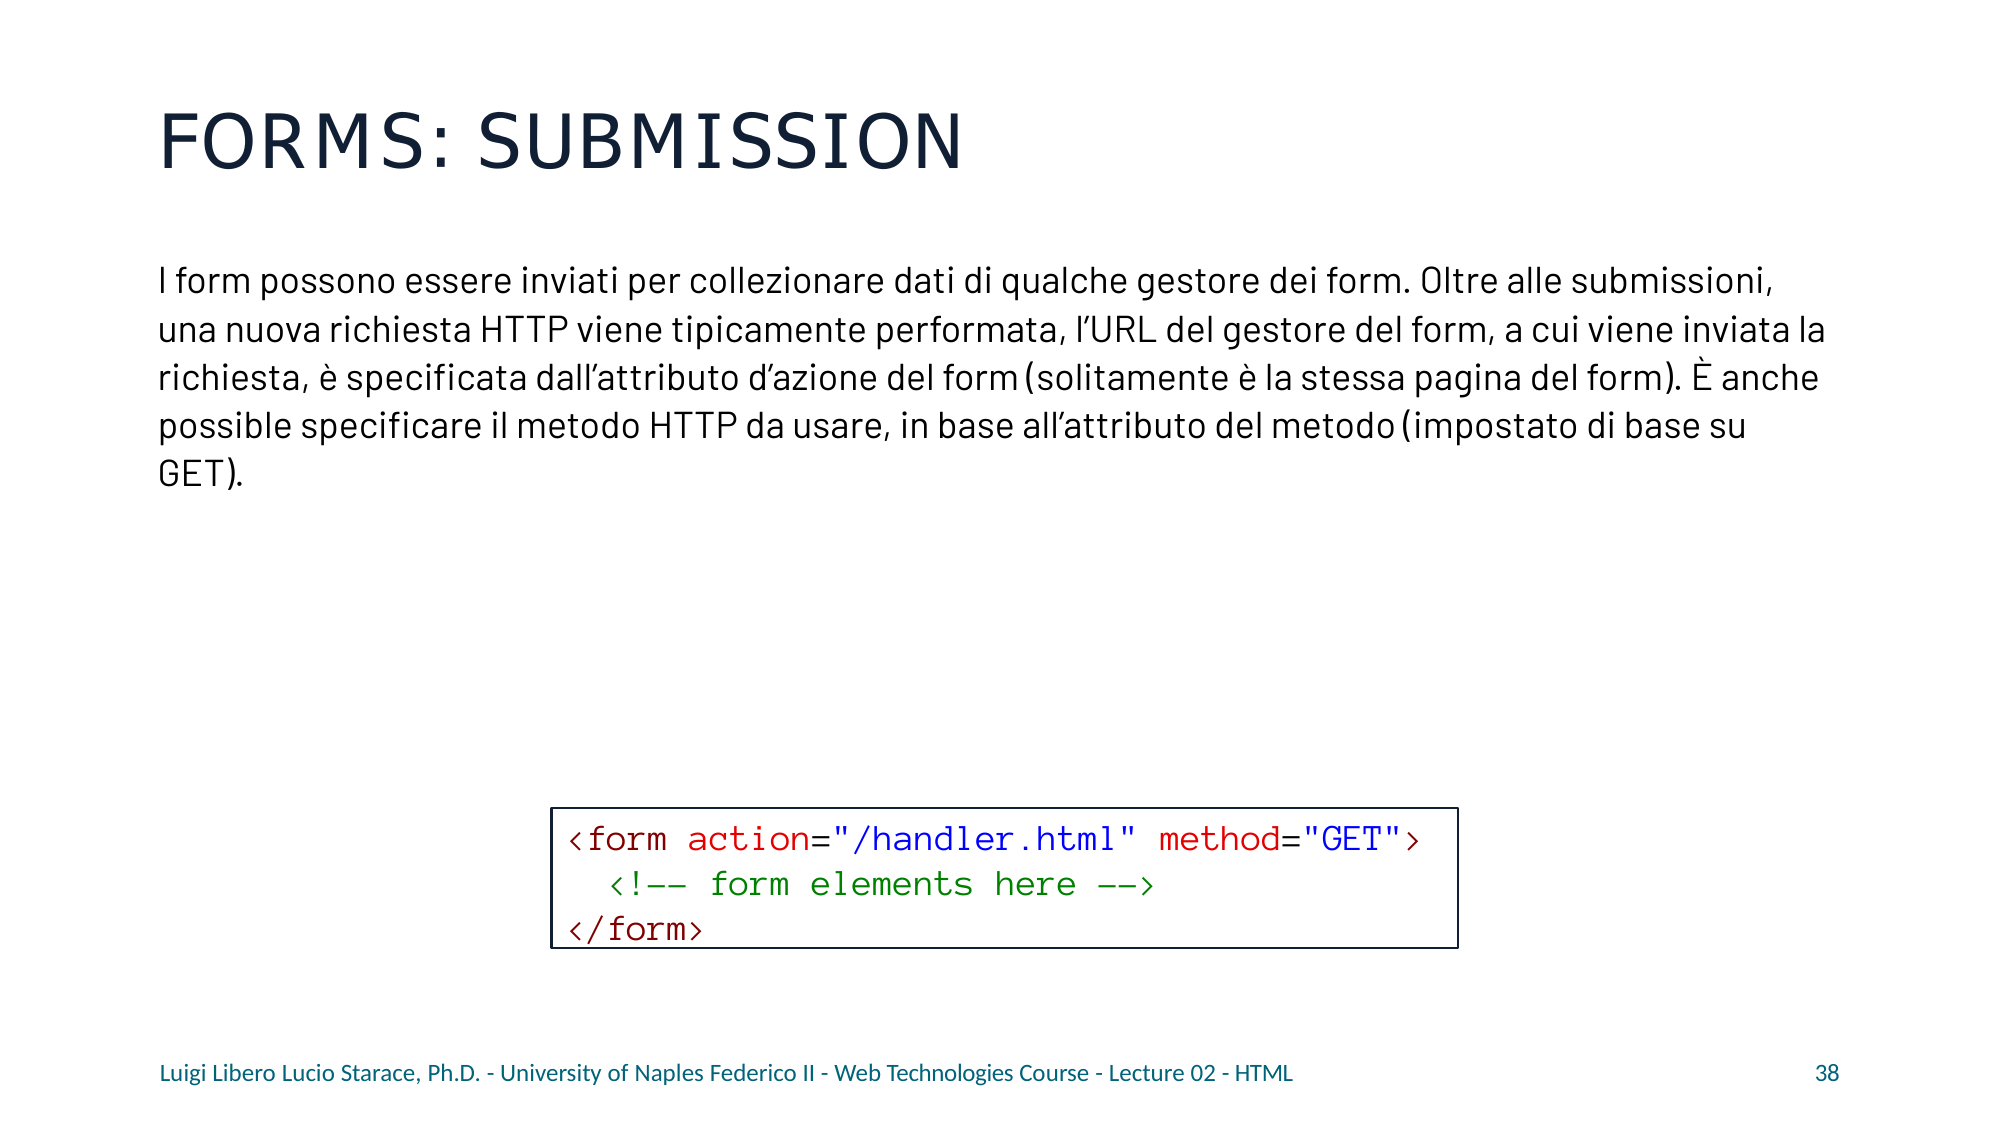

# FORMS: SUBMISSION
I form possono essere inviati per collezionare dati di qualche gestore dei form. Oltre alle submissioni, una nuova richiesta HTTP viene tipicamente performata, l’URL del gestore del form, a cui viene inviata la richiesta, è specificata dall’attributo d’azione del form (solitamente è la stessa pagina del form). È anche possible specificare il metodo HTTP da usare, in base all’attributo del metodo (impostato di base su GET).
<form action="/handler.html" method="GET">
<!-- form elements here -->
</form>
Luigi Libero Lucio Starace, Ph.D. - University of Naples Federico II - Web Technologies Course - Lecture 02 - HTML
38